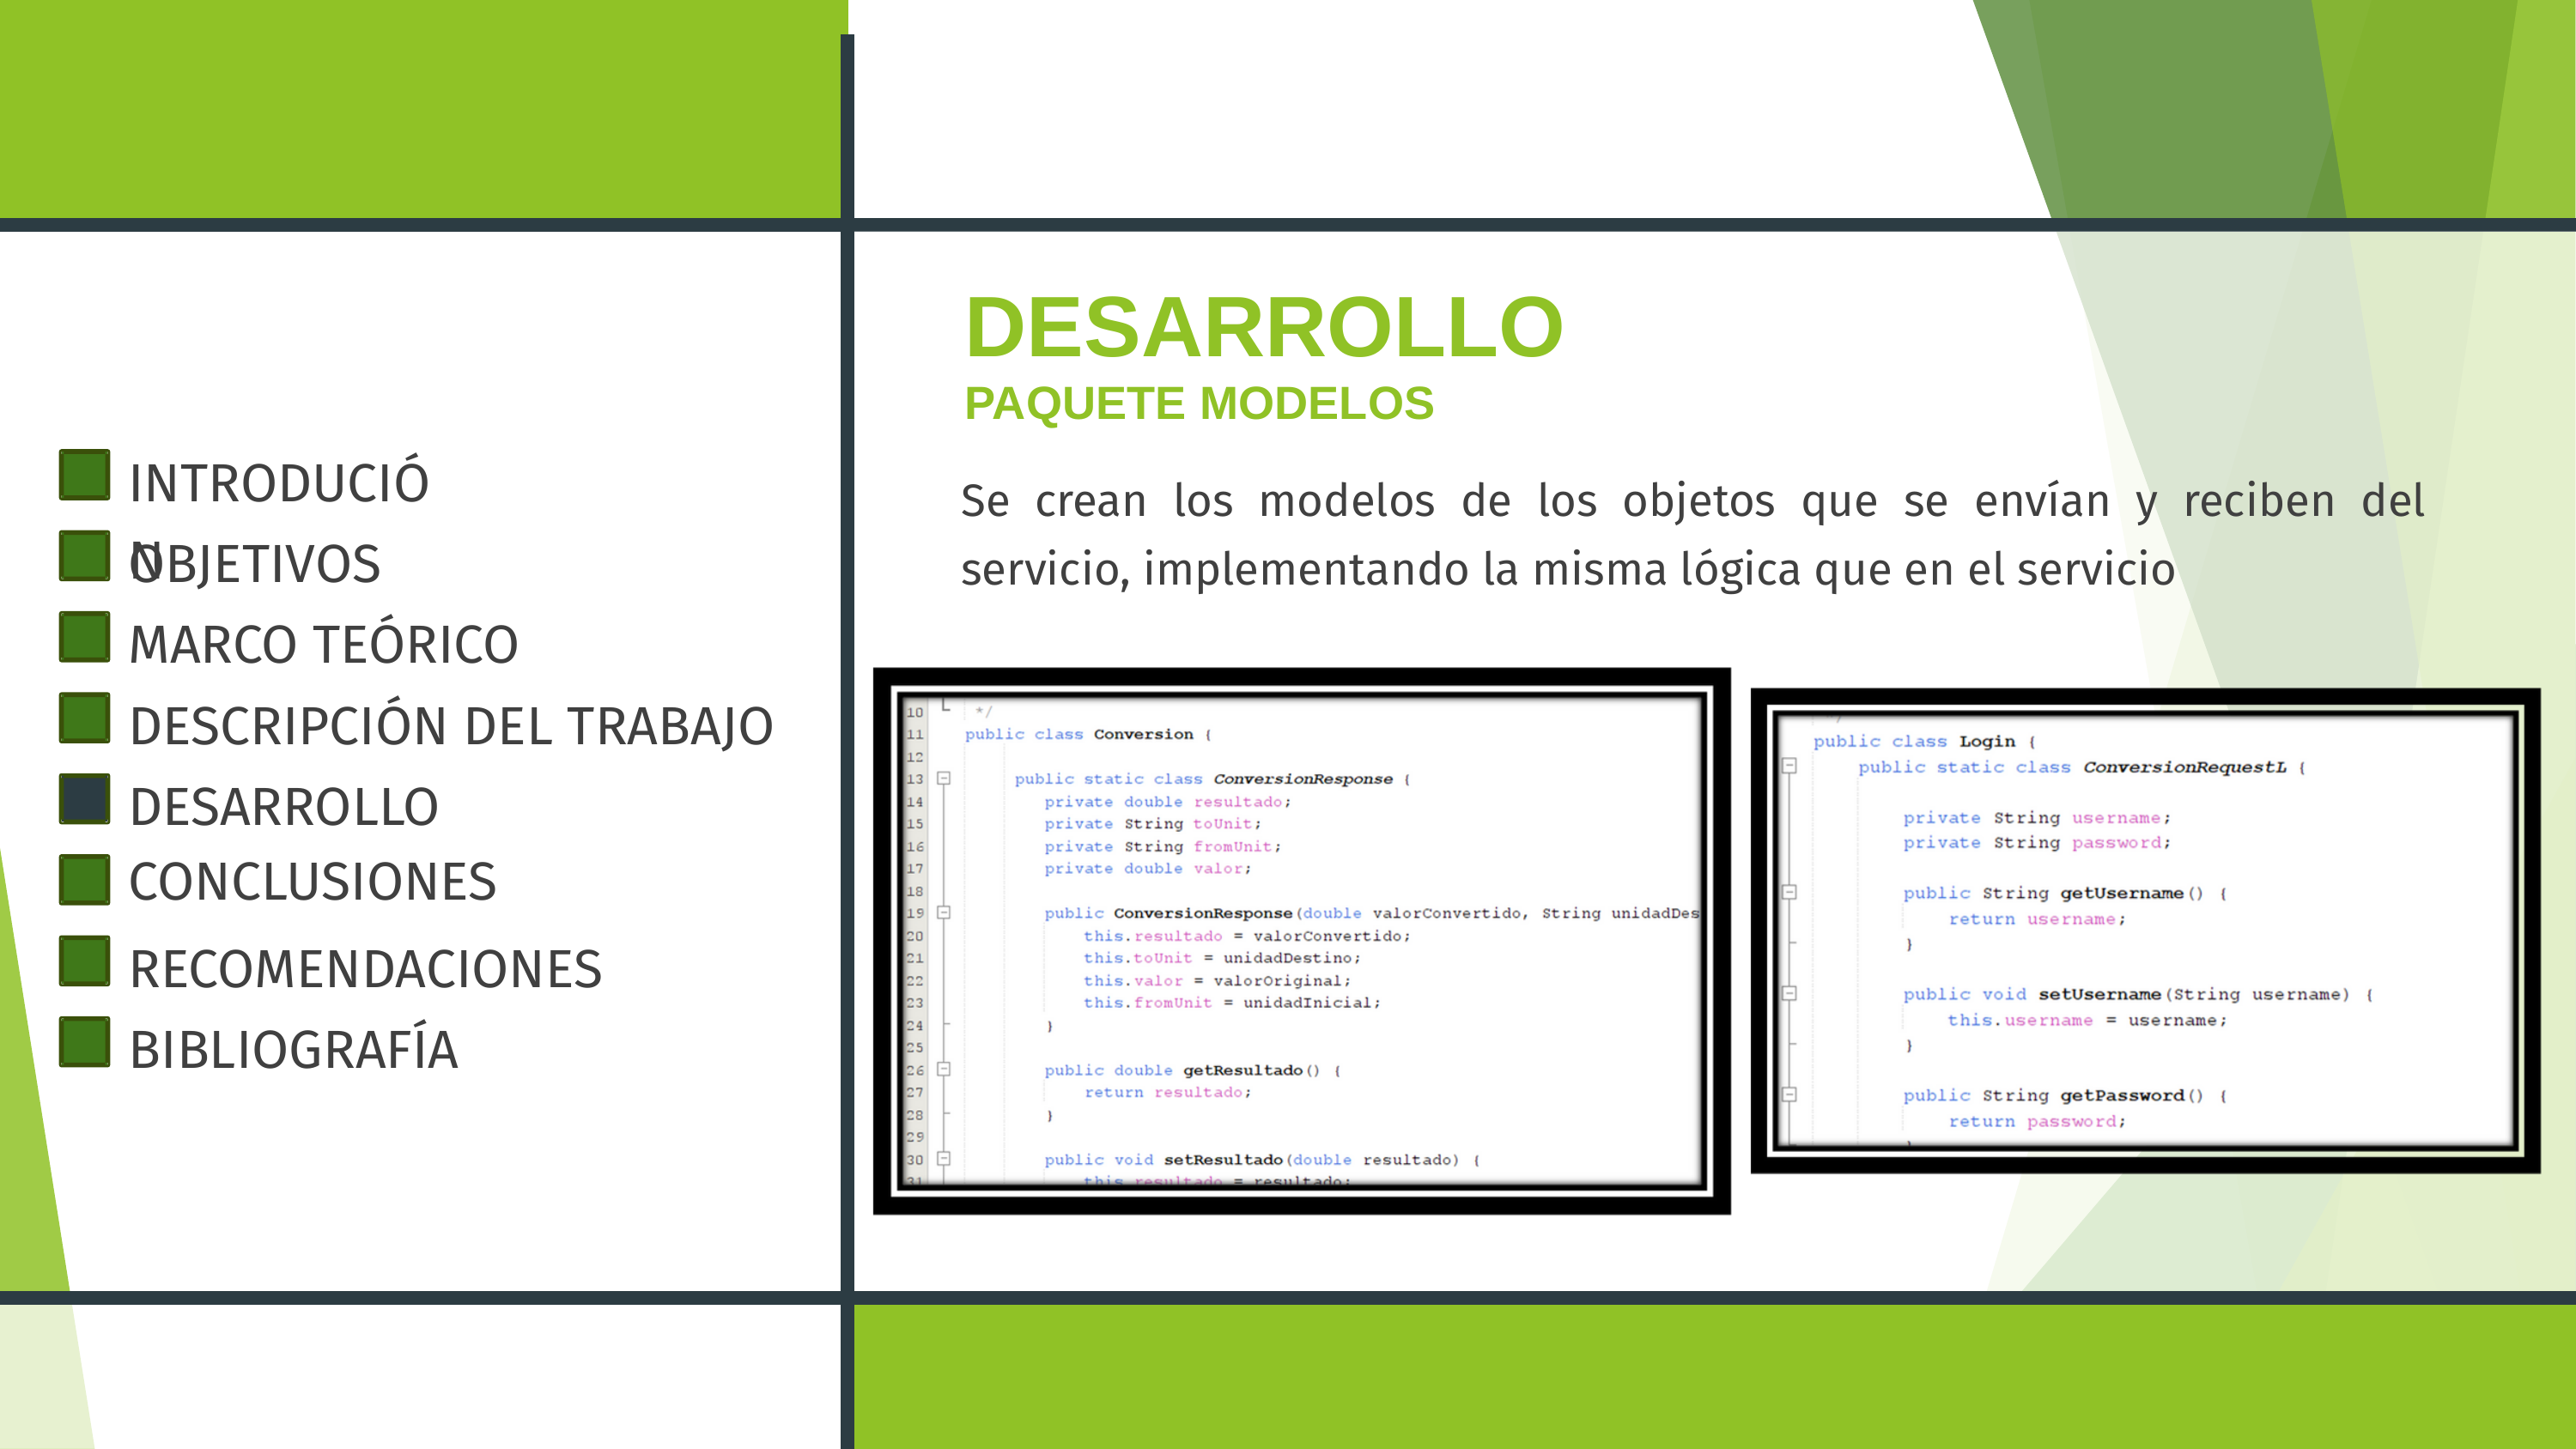

DESARROLLO
PAQUETE MODELOS
INTRODUCIÓN

OBJETIVOS

MARCO TEÓRICO

DESCRIPCIÓN DEL TRABAJO

DESARROLLO

CONCLUSIONES

RECOMENDACIONES

BIBLIOGRAFÍA

Se crean los modelos de los objetos que se envían y reciben del servicio, implementando la misma lógica que en el servicio